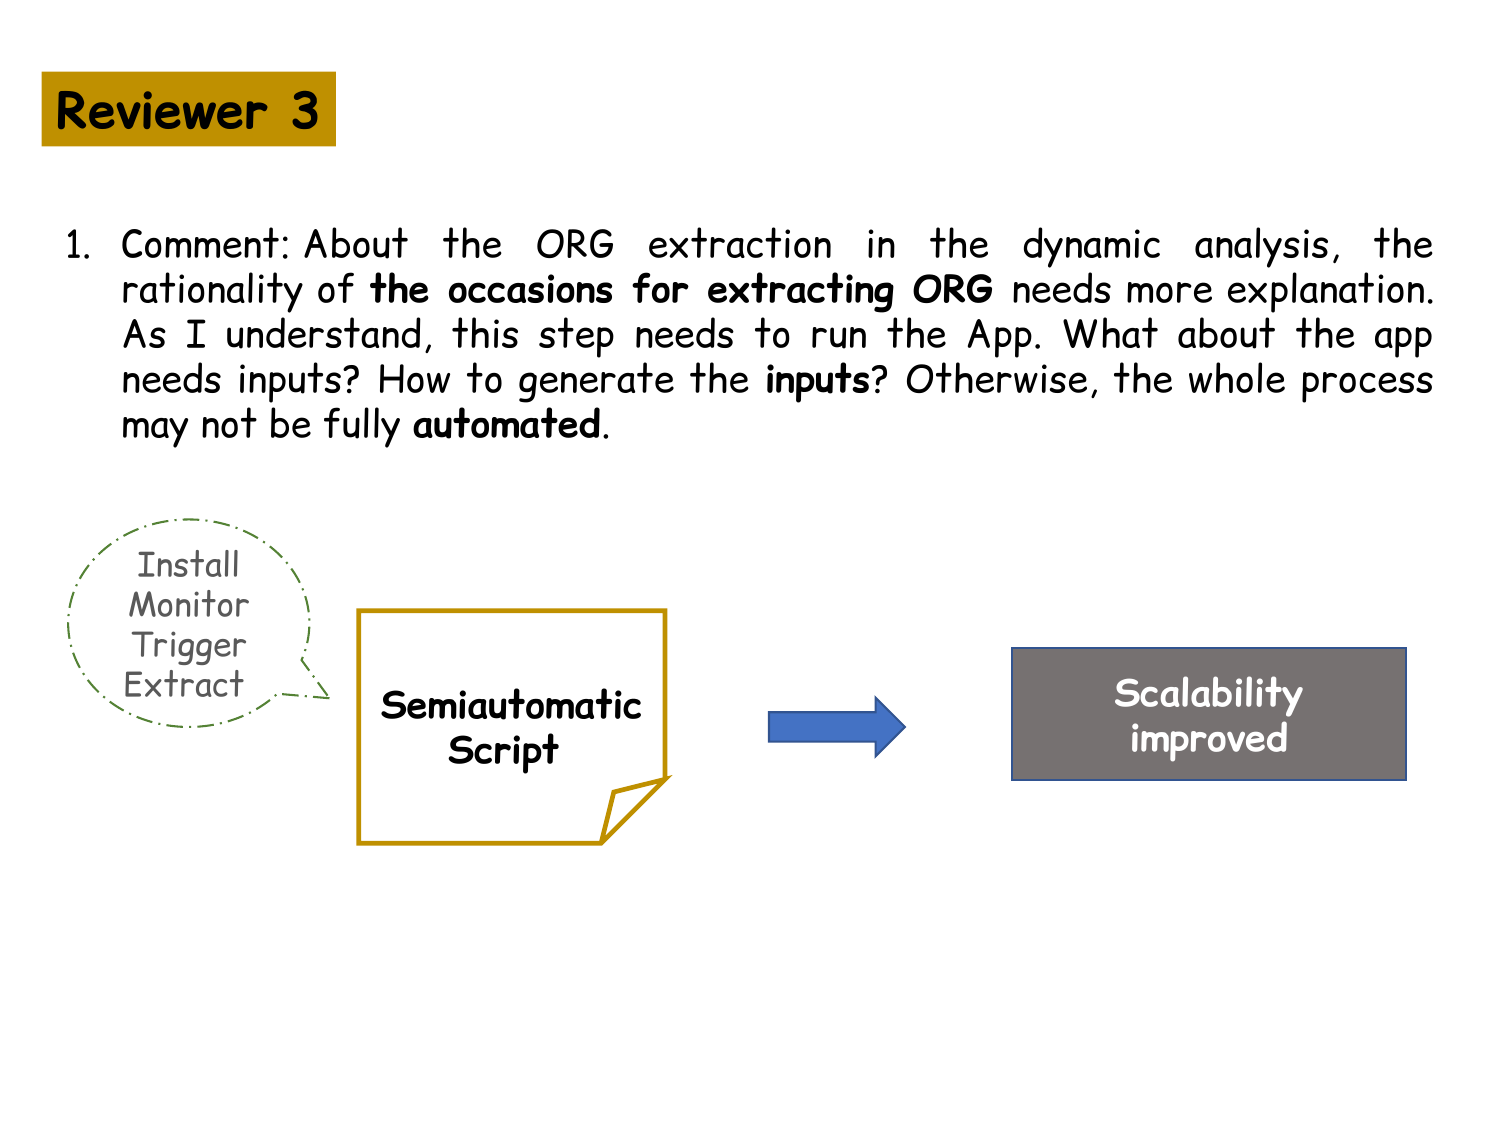

Reviewer 3
Comment: About the ORG extraction in the dynamic analysis, the rationality of the occasions for extracting ORG needs more explanation. As I understand, this step needs to run the App. What about the app needs inputs? How to generate the inputs? Otherwise, the whole process may not be fully automated.
Install
Monitor
Trigger
Extract

Scalability improved
Semiautomatic Script